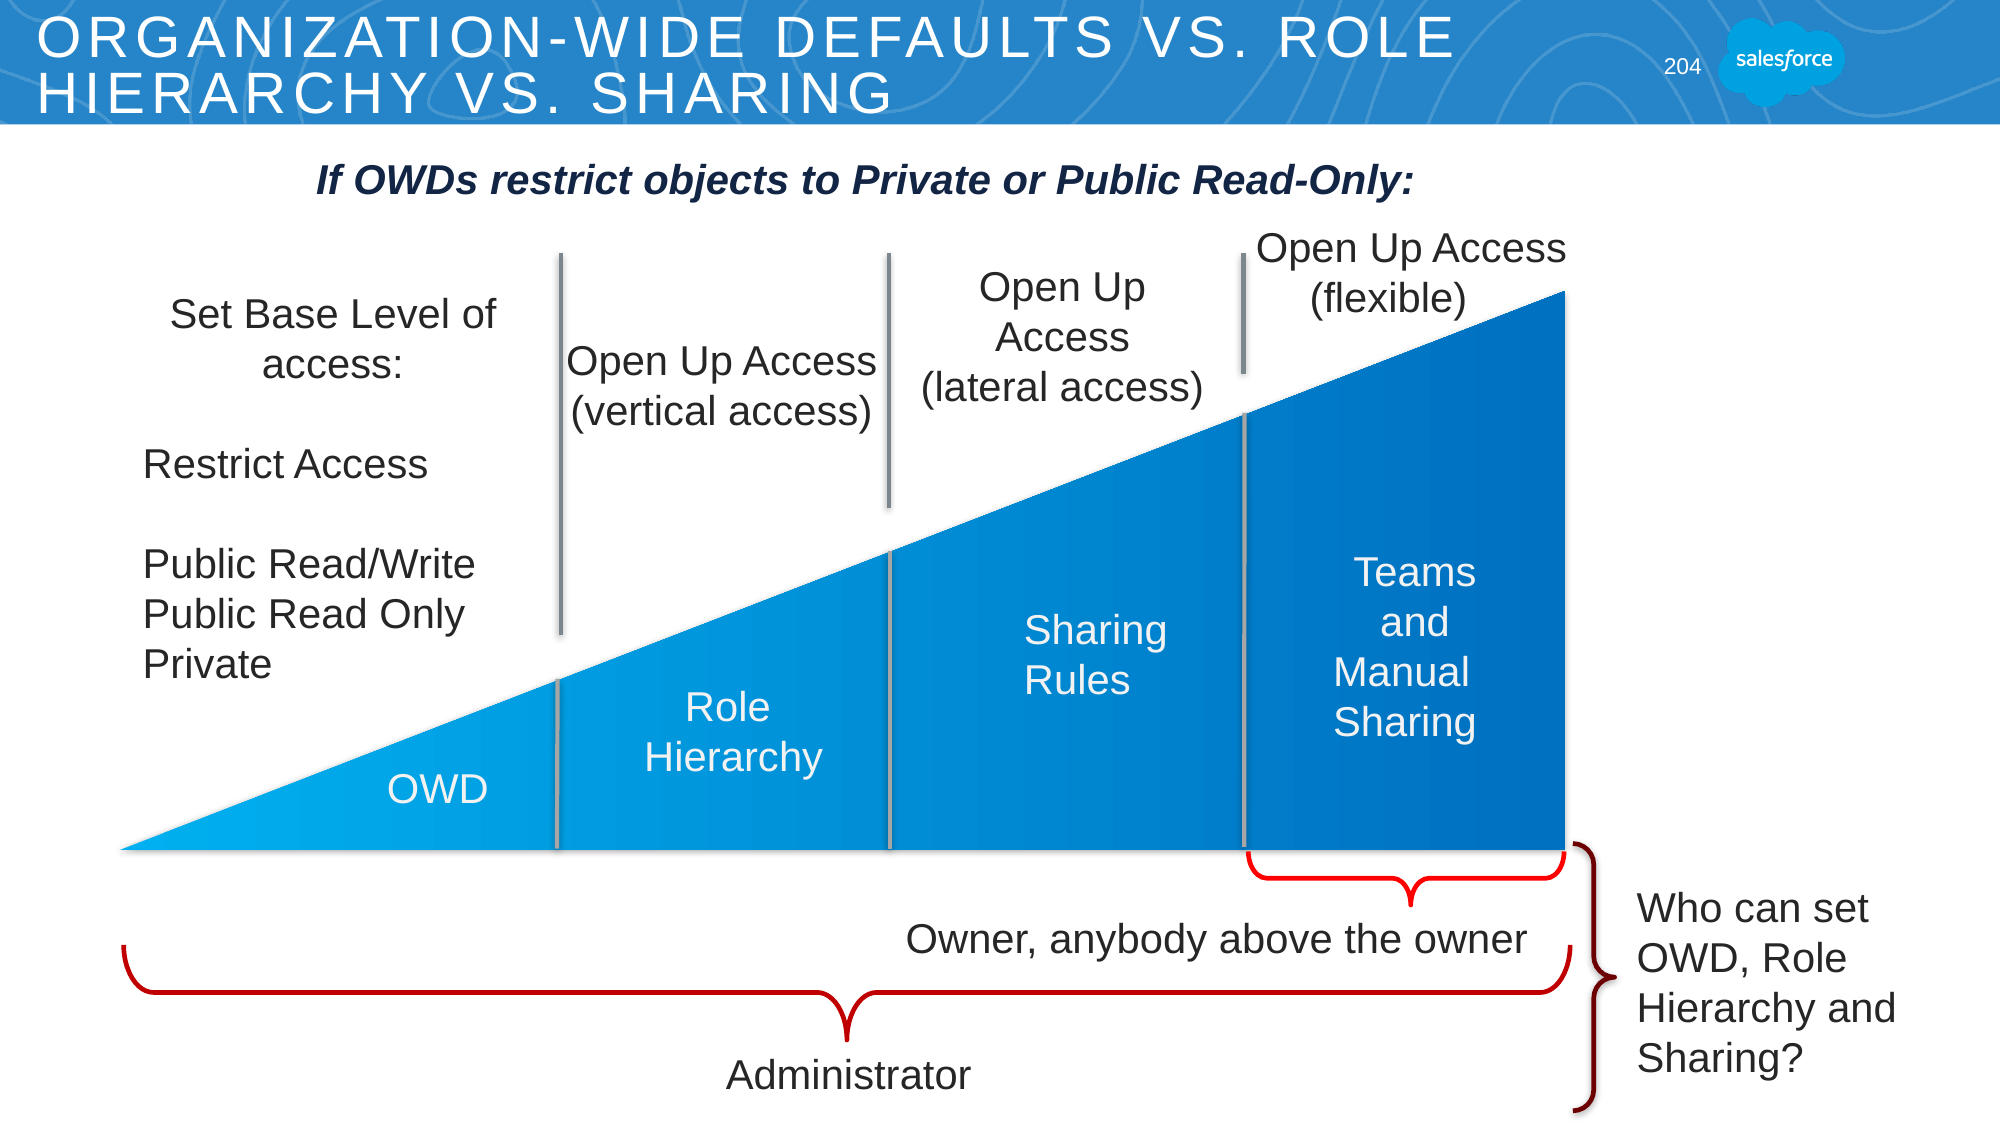

# Organization-Wide Defaults vs. Role Hierarchy vs. Sharing
204
If OWDs restrict objects to Private or Public Read-Only:

Open Up Access
(lateral access)
Open Up Access
(flexible)

Open Up Access
(vertical access)

Set Base Level of access:

Restrict Access

Public Read/Write
Public Read Only
Private

Teams and
Manual
Sharing
Sharing
Rules
Role
Hierarchy
OWD

Who can set OWD, Role Hierarchy and Sharing?
Owner, anybody above the owner
Administrator